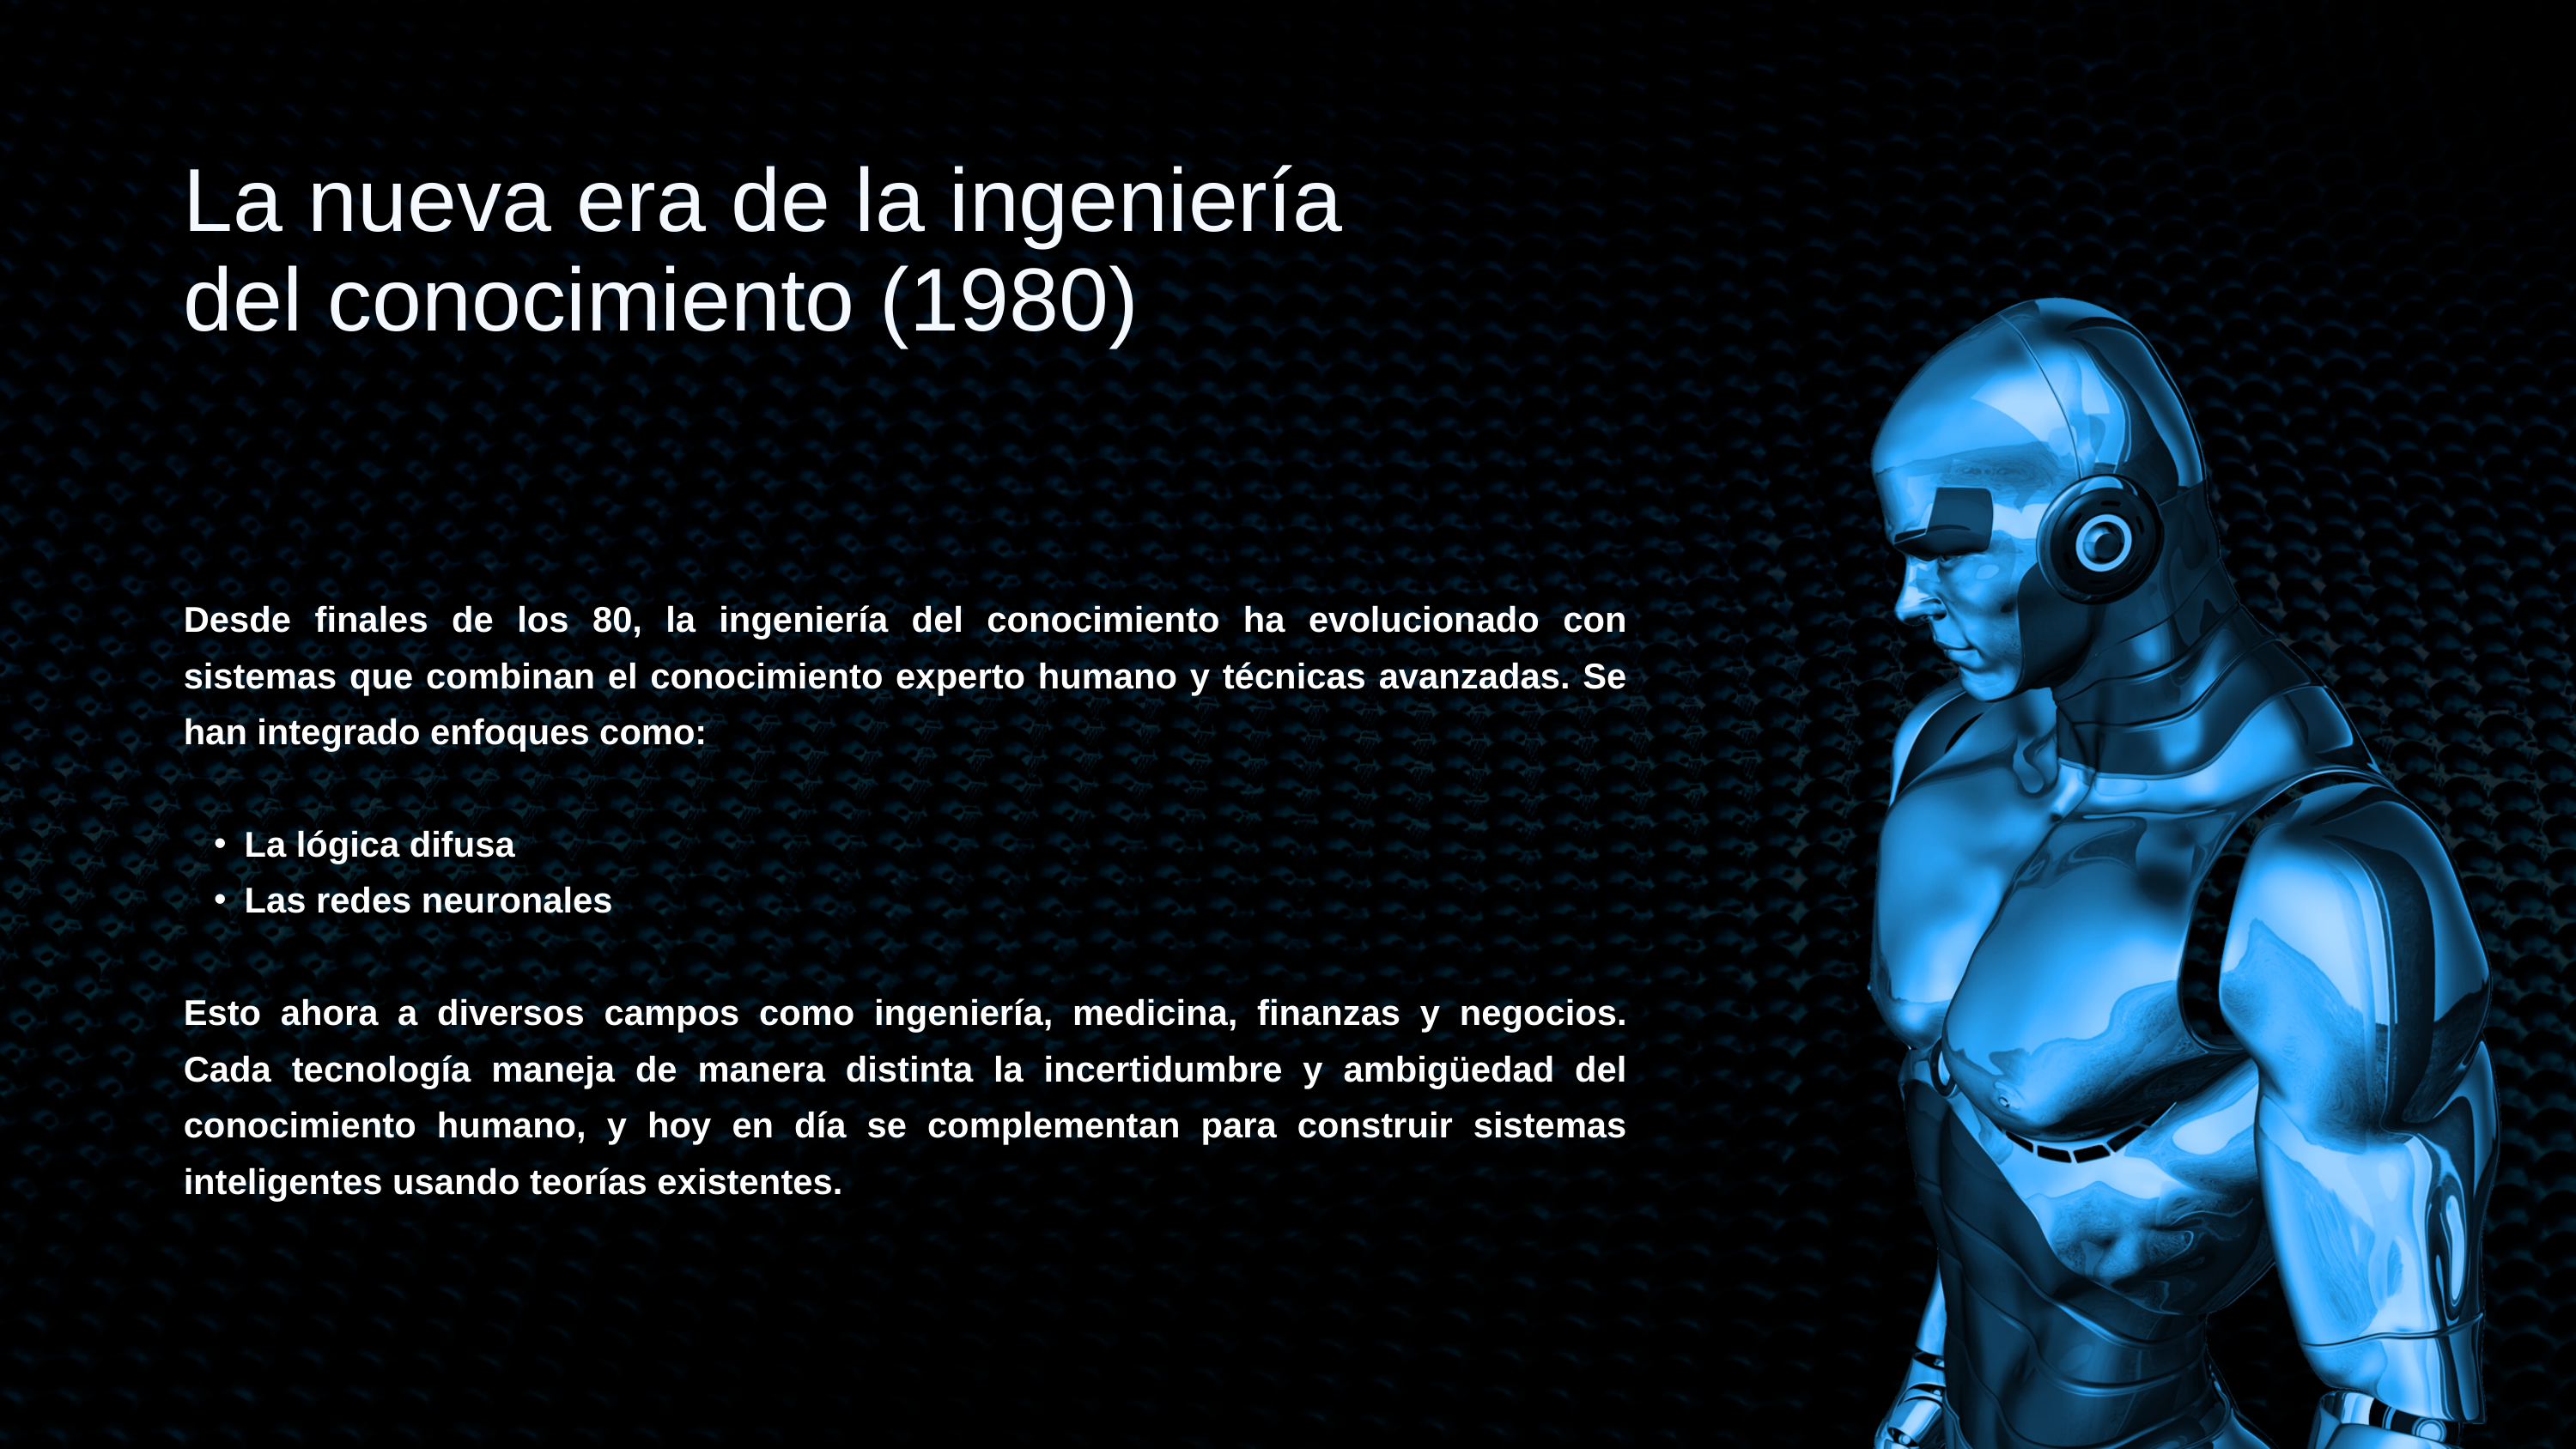

La nueva era de la ingeniería del conocimiento (1980)

Desde finales de los 80, la ingeniería del conocimiento ha evolucionado con sistemas que combinan el conocimiento experto humano y técnicas avanzadas. Se han integrado enfoques como:

La lógica difusa
Las redes neuronales

Esto ahora a diversos campos como ingeniería, medicina, finanzas y negocios. Cada tecnología maneja de manera distinta la incertidumbre y ambigüedad del conocimiento humano, y hoy en día se complementan para construir sistemas inteligentes usando teorías existentes.